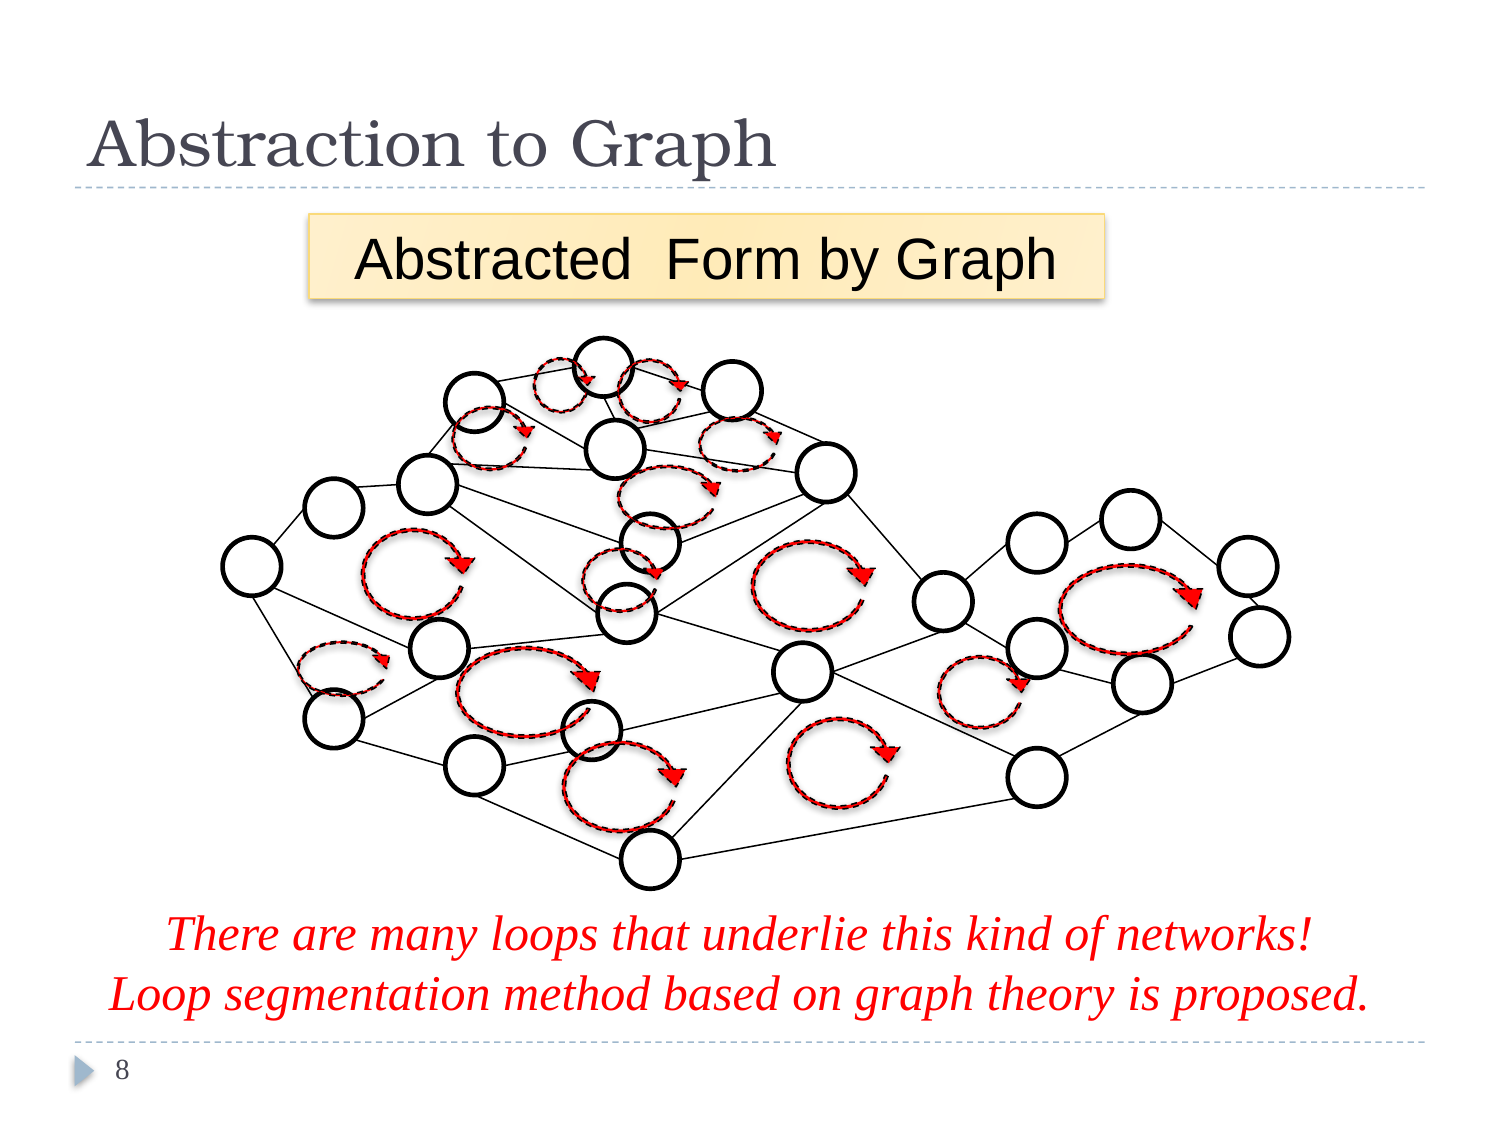

# Abstraction to Graph
Abstracted  Form by Graph

There are many loops that underlie this kind of networks!
Loop segmentation method based on graph theory is proposed.
8